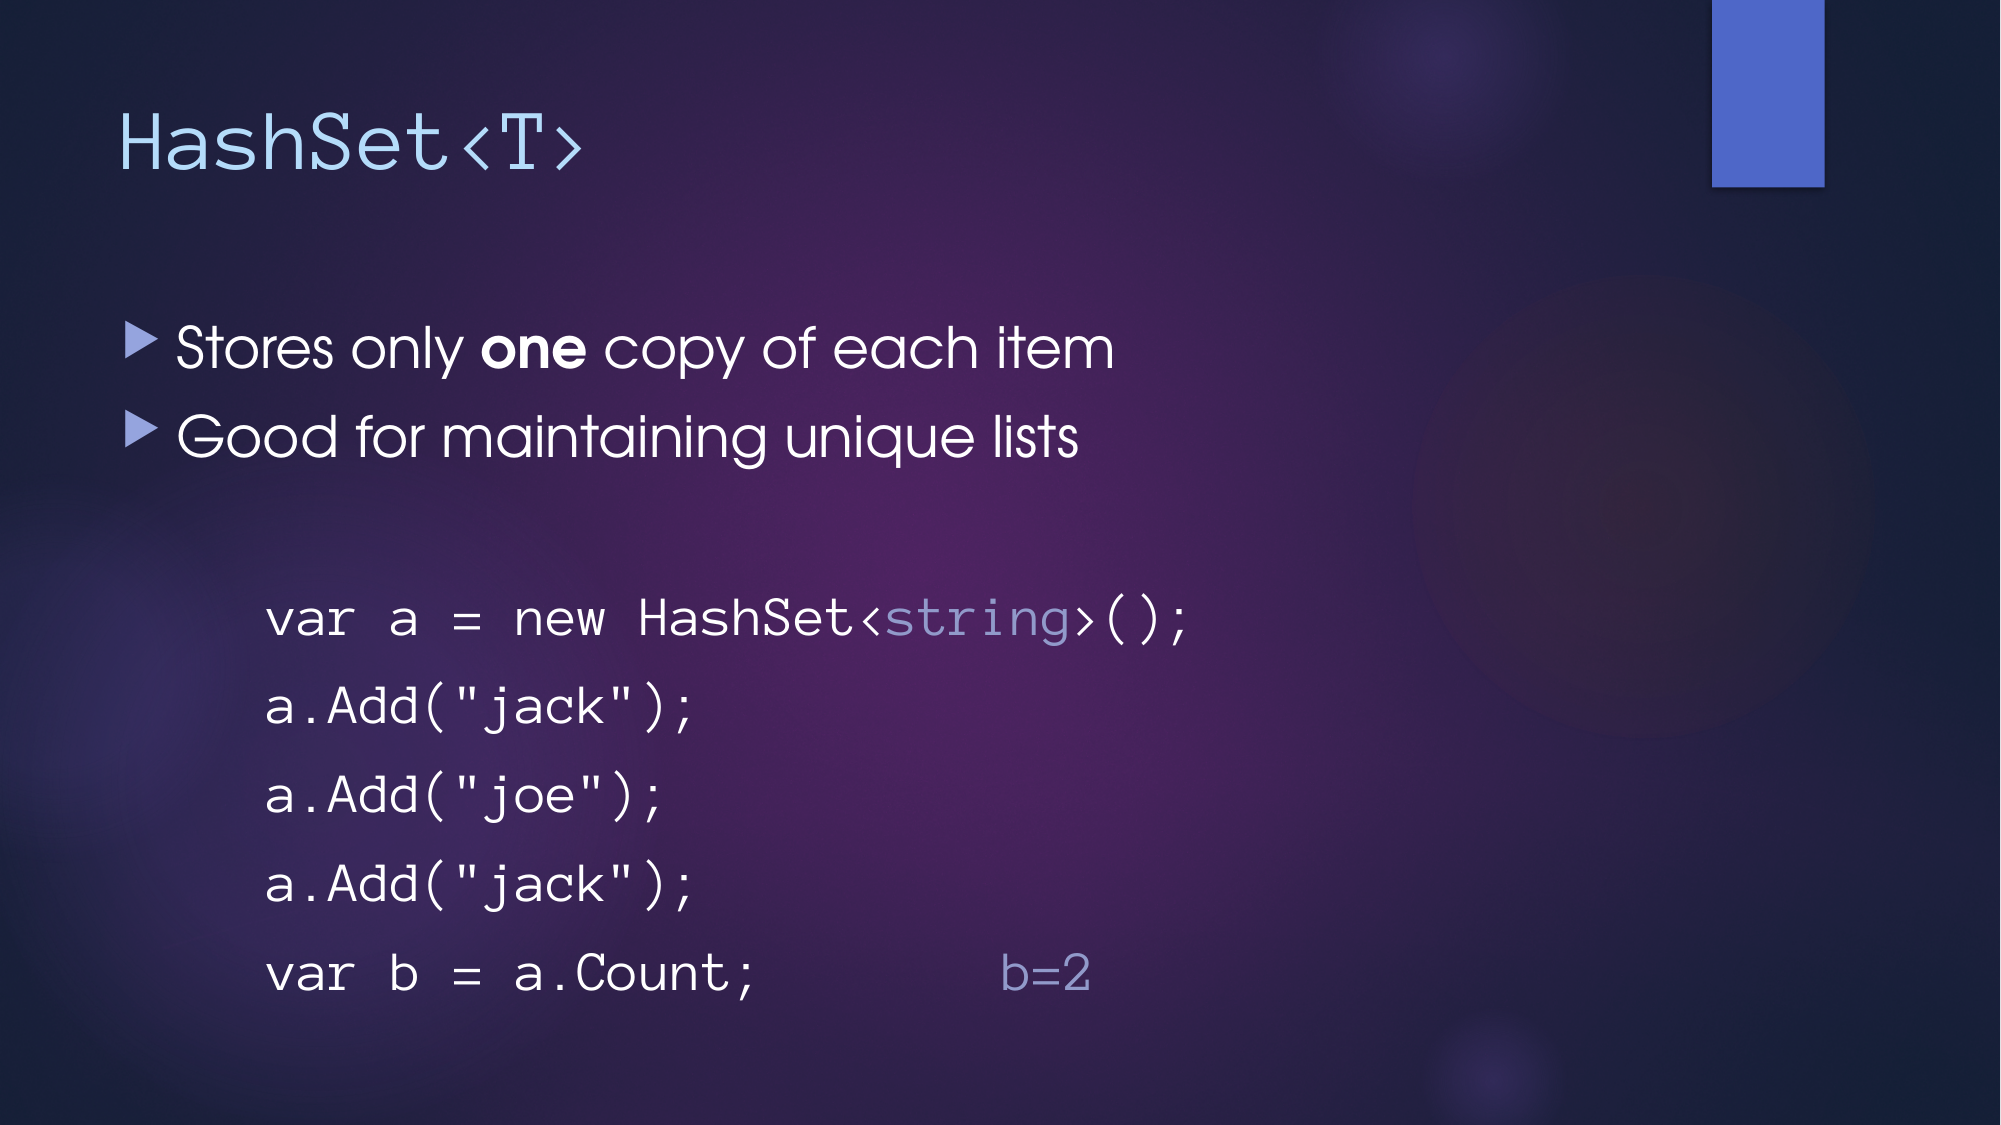

# HashSet<T>
Stores only one copy of each item
Good for maintaining unique lists

	var a = new HashSet<string>();
	a.Add("jack");
	a.Add("joe");
	a.Add("jack");
	var b = a.Count;								b=2